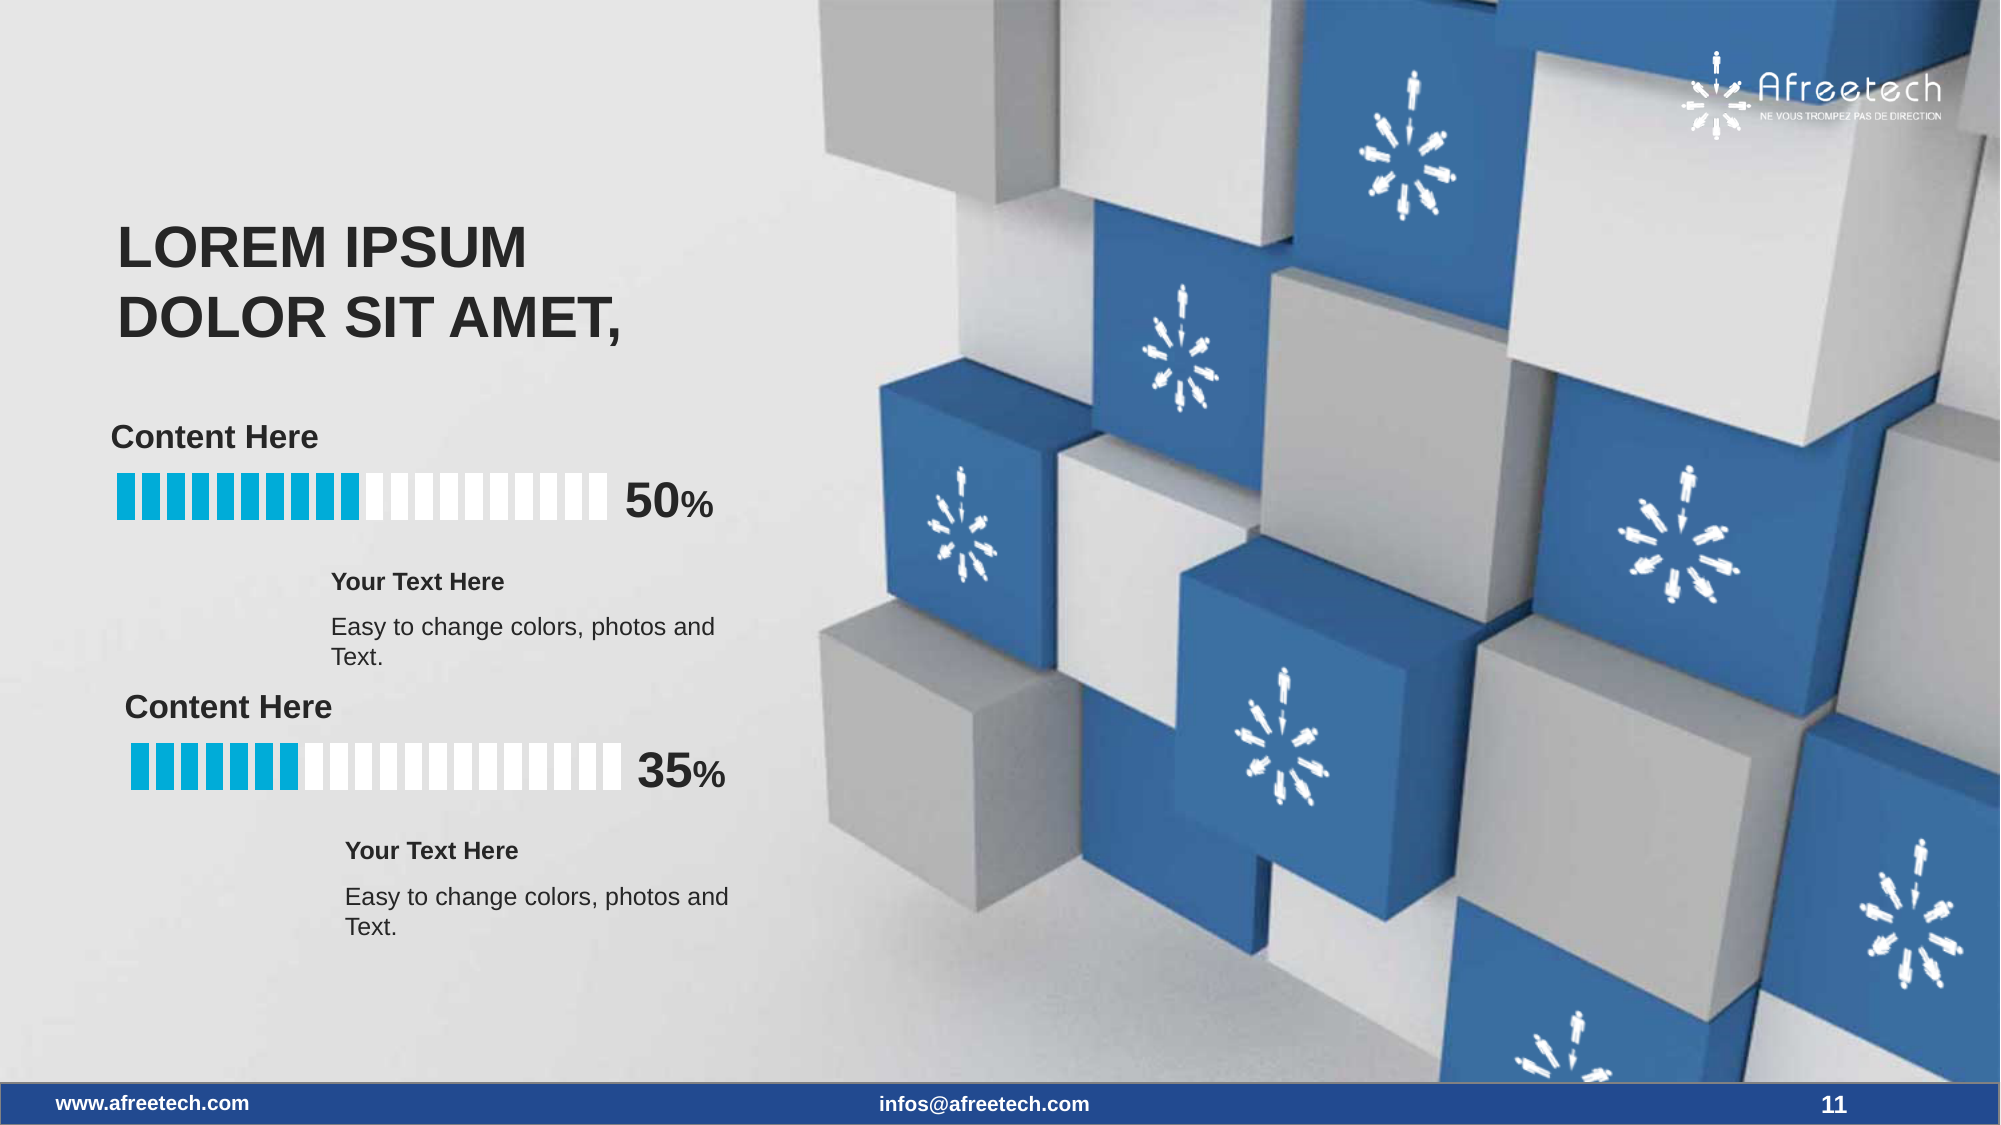

LOREM IPSUM
DOLOR SIT AMET,
Content Here
50%

Your Text Here
Easy to change colors, photos and Text.
Content Here
35%

Your Text Here
Easy to change colors, photos and Text.
11